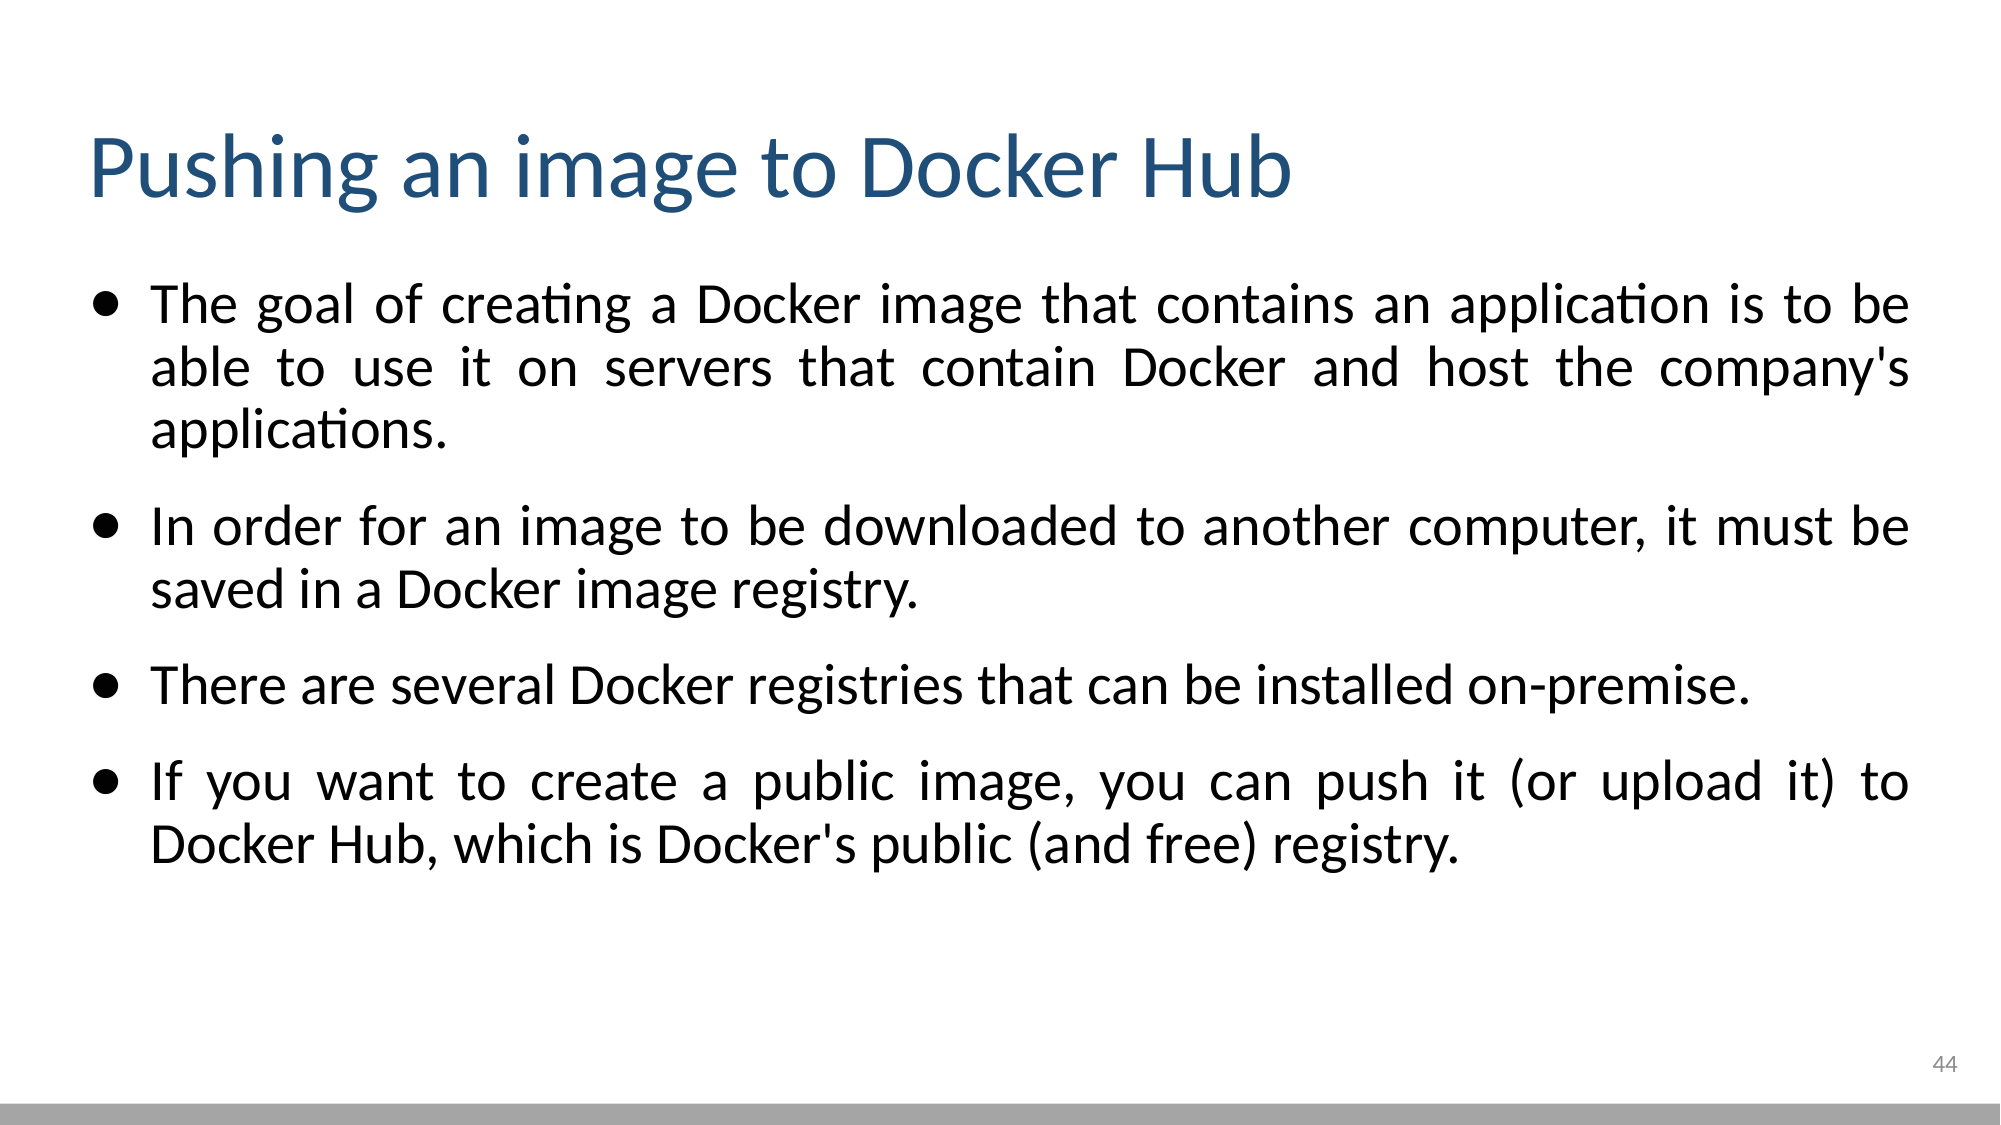

# Pushing an image to Docker Hub
The goal of creating a Docker image that contains an application is to be able to use it on servers that contain Docker and host the company's applications.
In order for an image to be downloaded to another computer, it must be saved in a Docker image registry.
There are several Docker registries that can be installed on-premise.
If you want to create a public image, you can push it (or upload it) to Docker Hub, which is Docker's public (and free) registry.

44